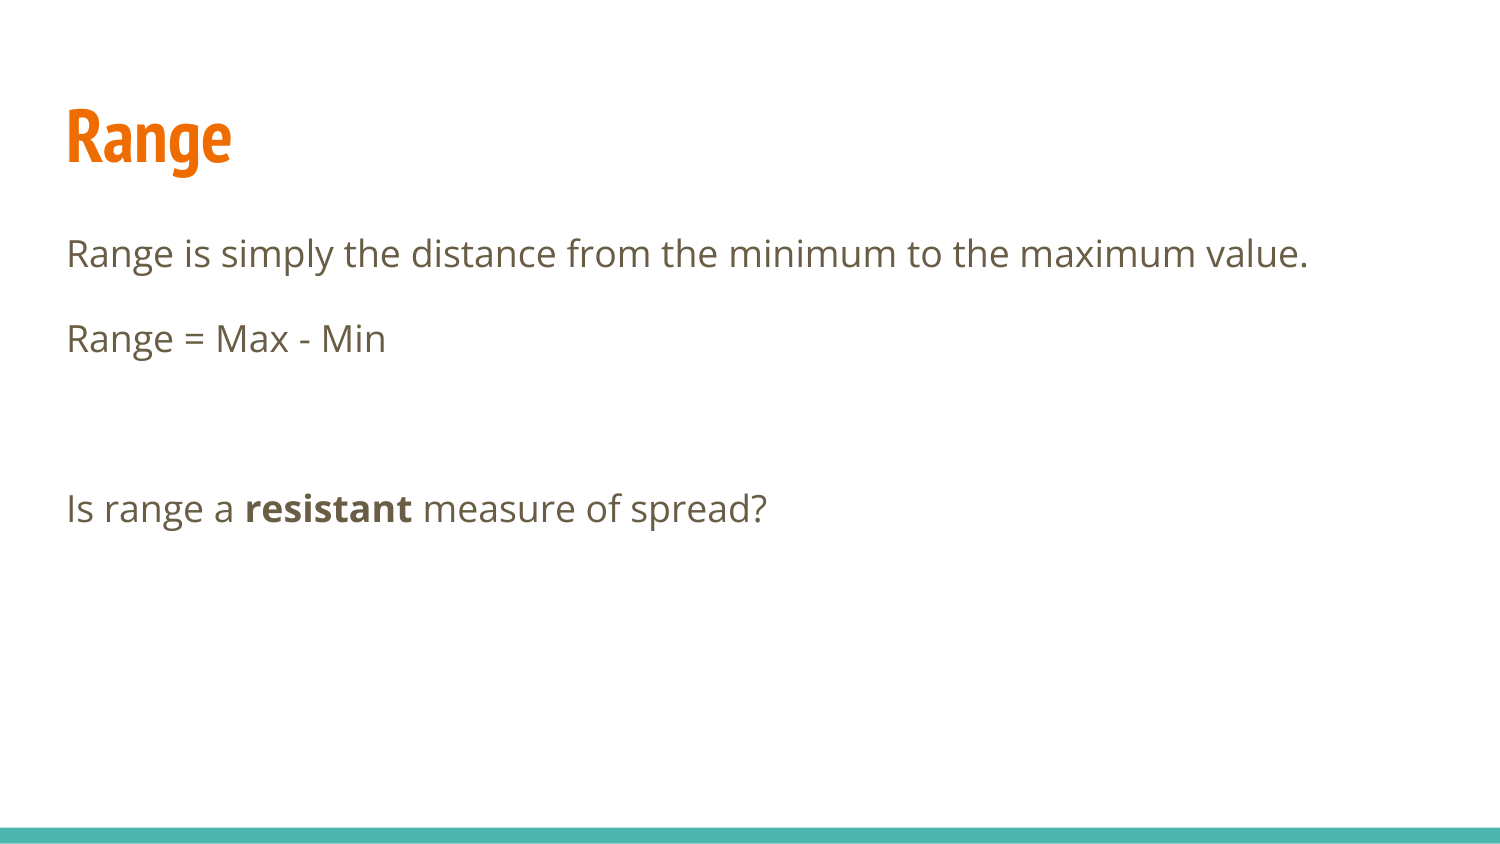

# Range
Range is simply the distance from the minimum to the maximum value.
Range = Max - Min

Is range a resistant measure of spread?